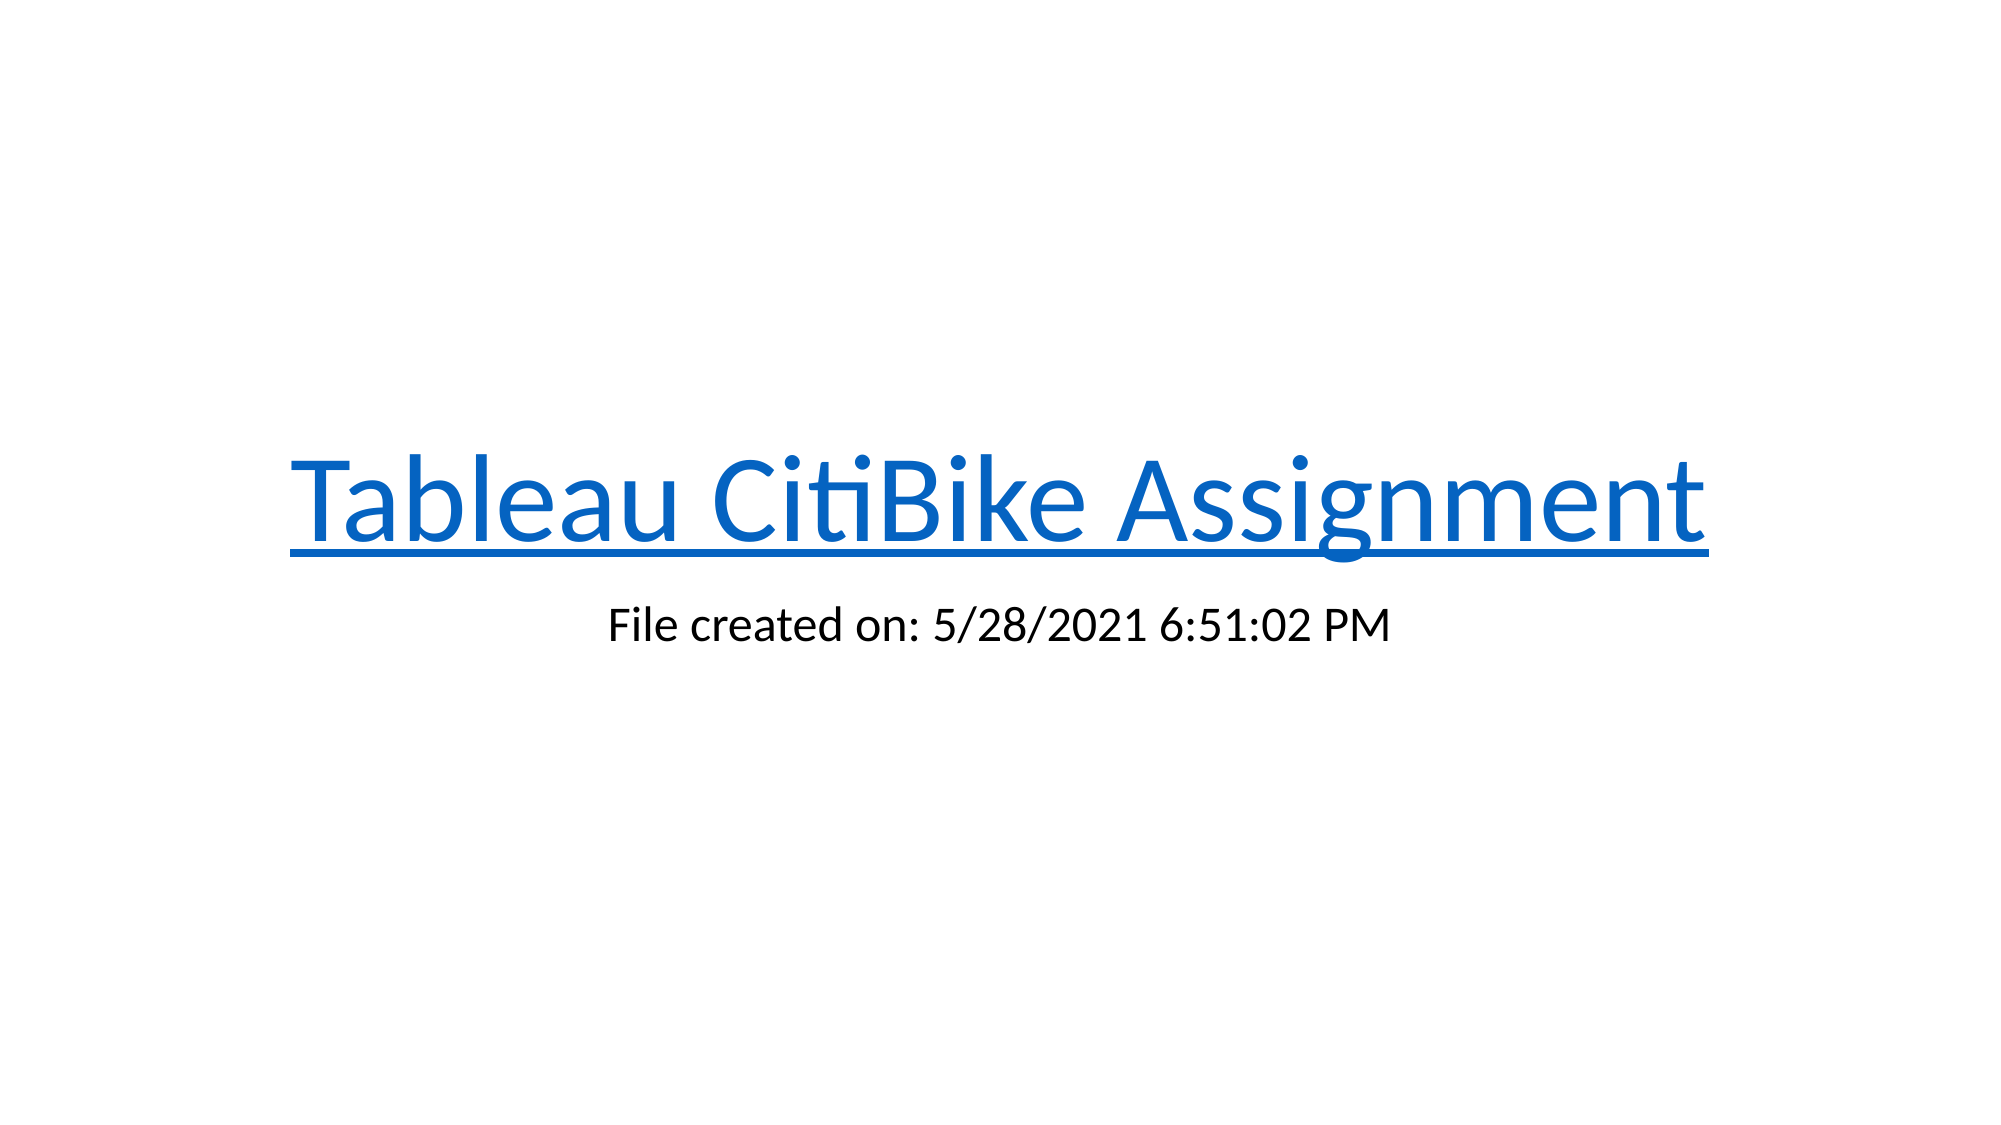

# Tableau CitiBike Assignment
File created on: 5/28/2021 6:51:02 PM